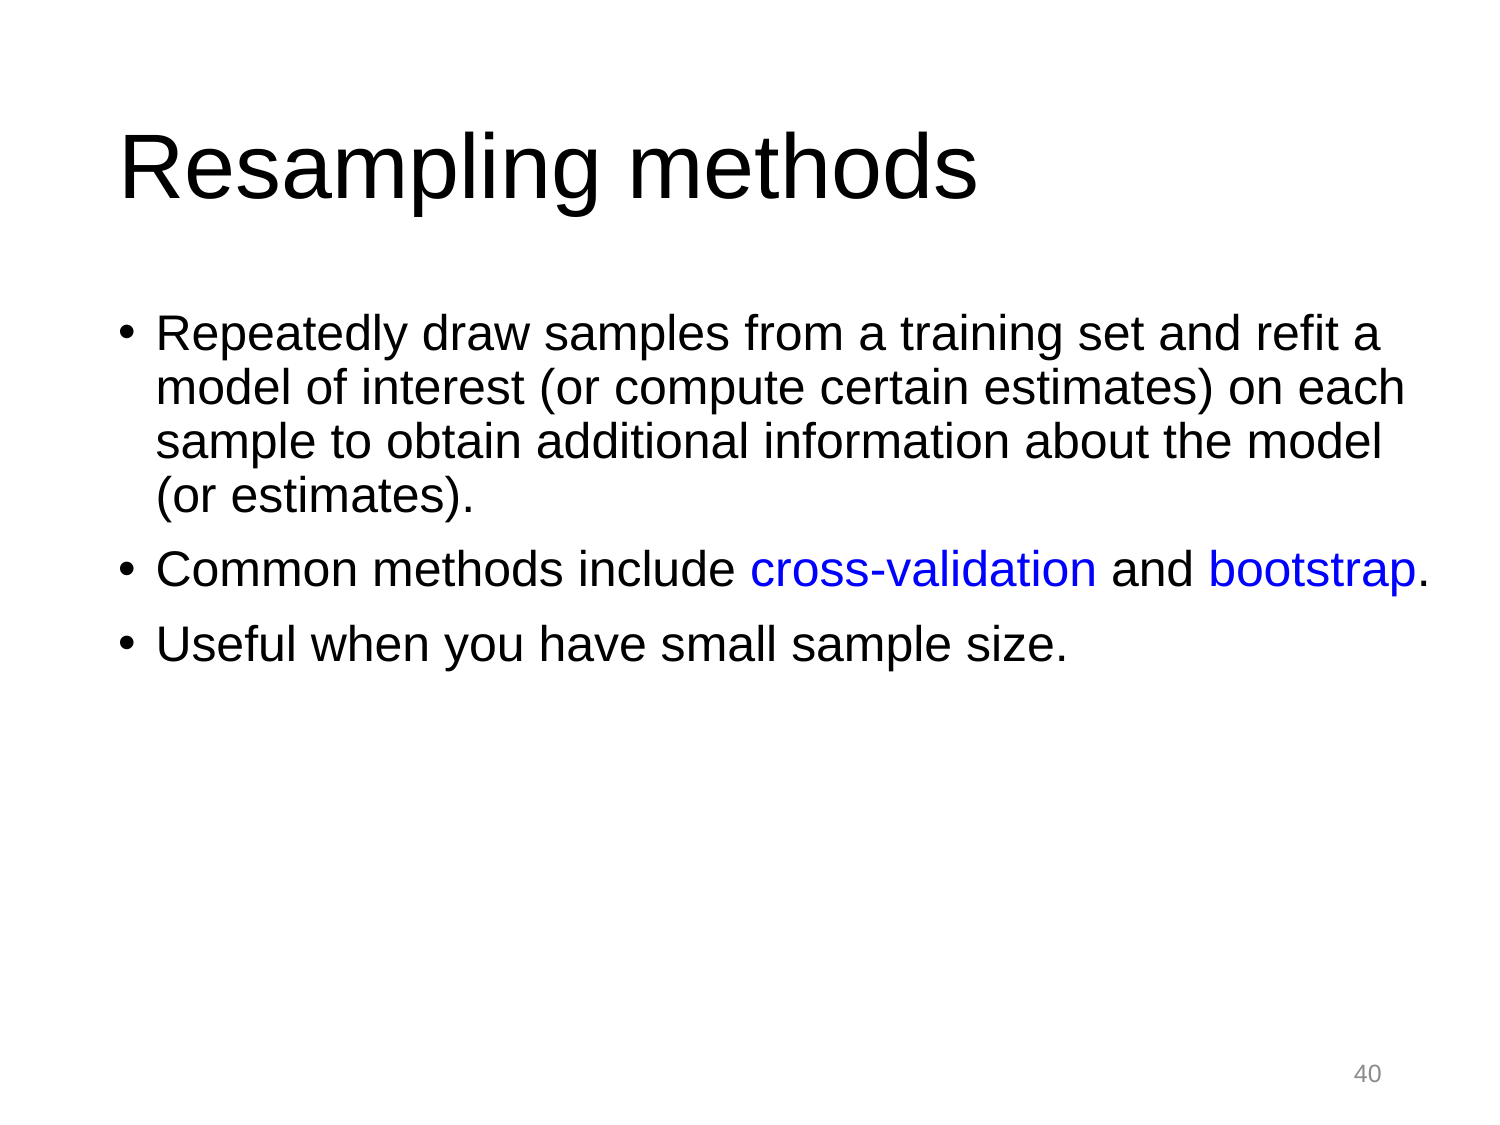

# Resampling methods
Repeatedly draw samples from a training set and refit a model of interest (or compute certain estimates) on each sample to obtain additional information about the model (or estimates).
Common methods include cross-validation and bootstrap.
Useful when you have small sample size.

40